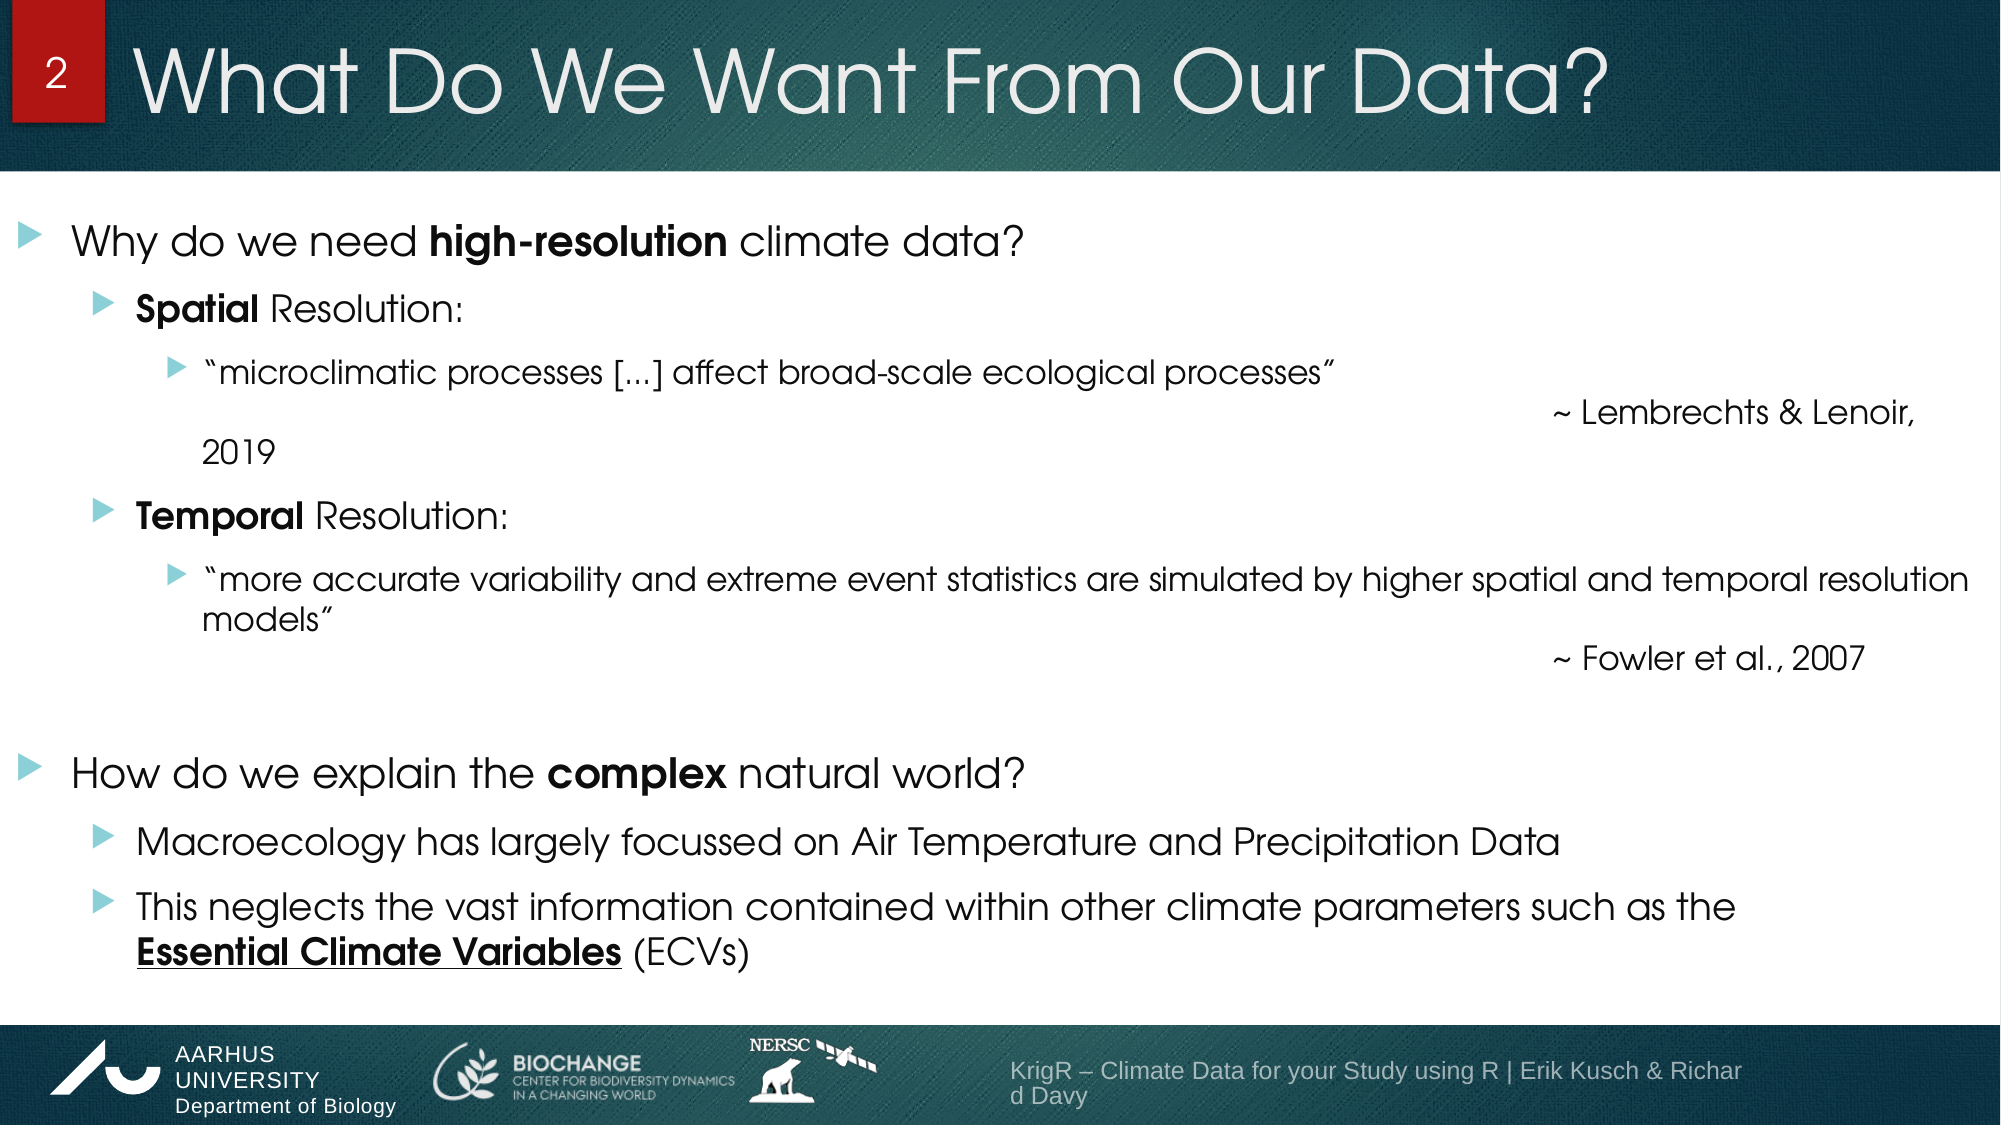

2
# What Do We Want From Our Data?

Why do we need high-resolution climate data?
Spatial Resolution:
“microclimatic processes [...] affect broad-scale ecological processes”
									~ Lembrechts & Lenoir, 2019
Temporal Resolution:
“more accurate variability and extreme event statistics are simulated by higher spatial and temporal resolution models”
									~ Fowler et al., 2007

How do we explain the complex natural world?
Macroecology has largely focussed on Air Temperature and Precipitation Data
This neglects the vast information contained within other climate parameters such as the Essential Climate Variables (ECVs)
KrigR – Climate Data for your Study using R | Erik Kusch & Richard Davy